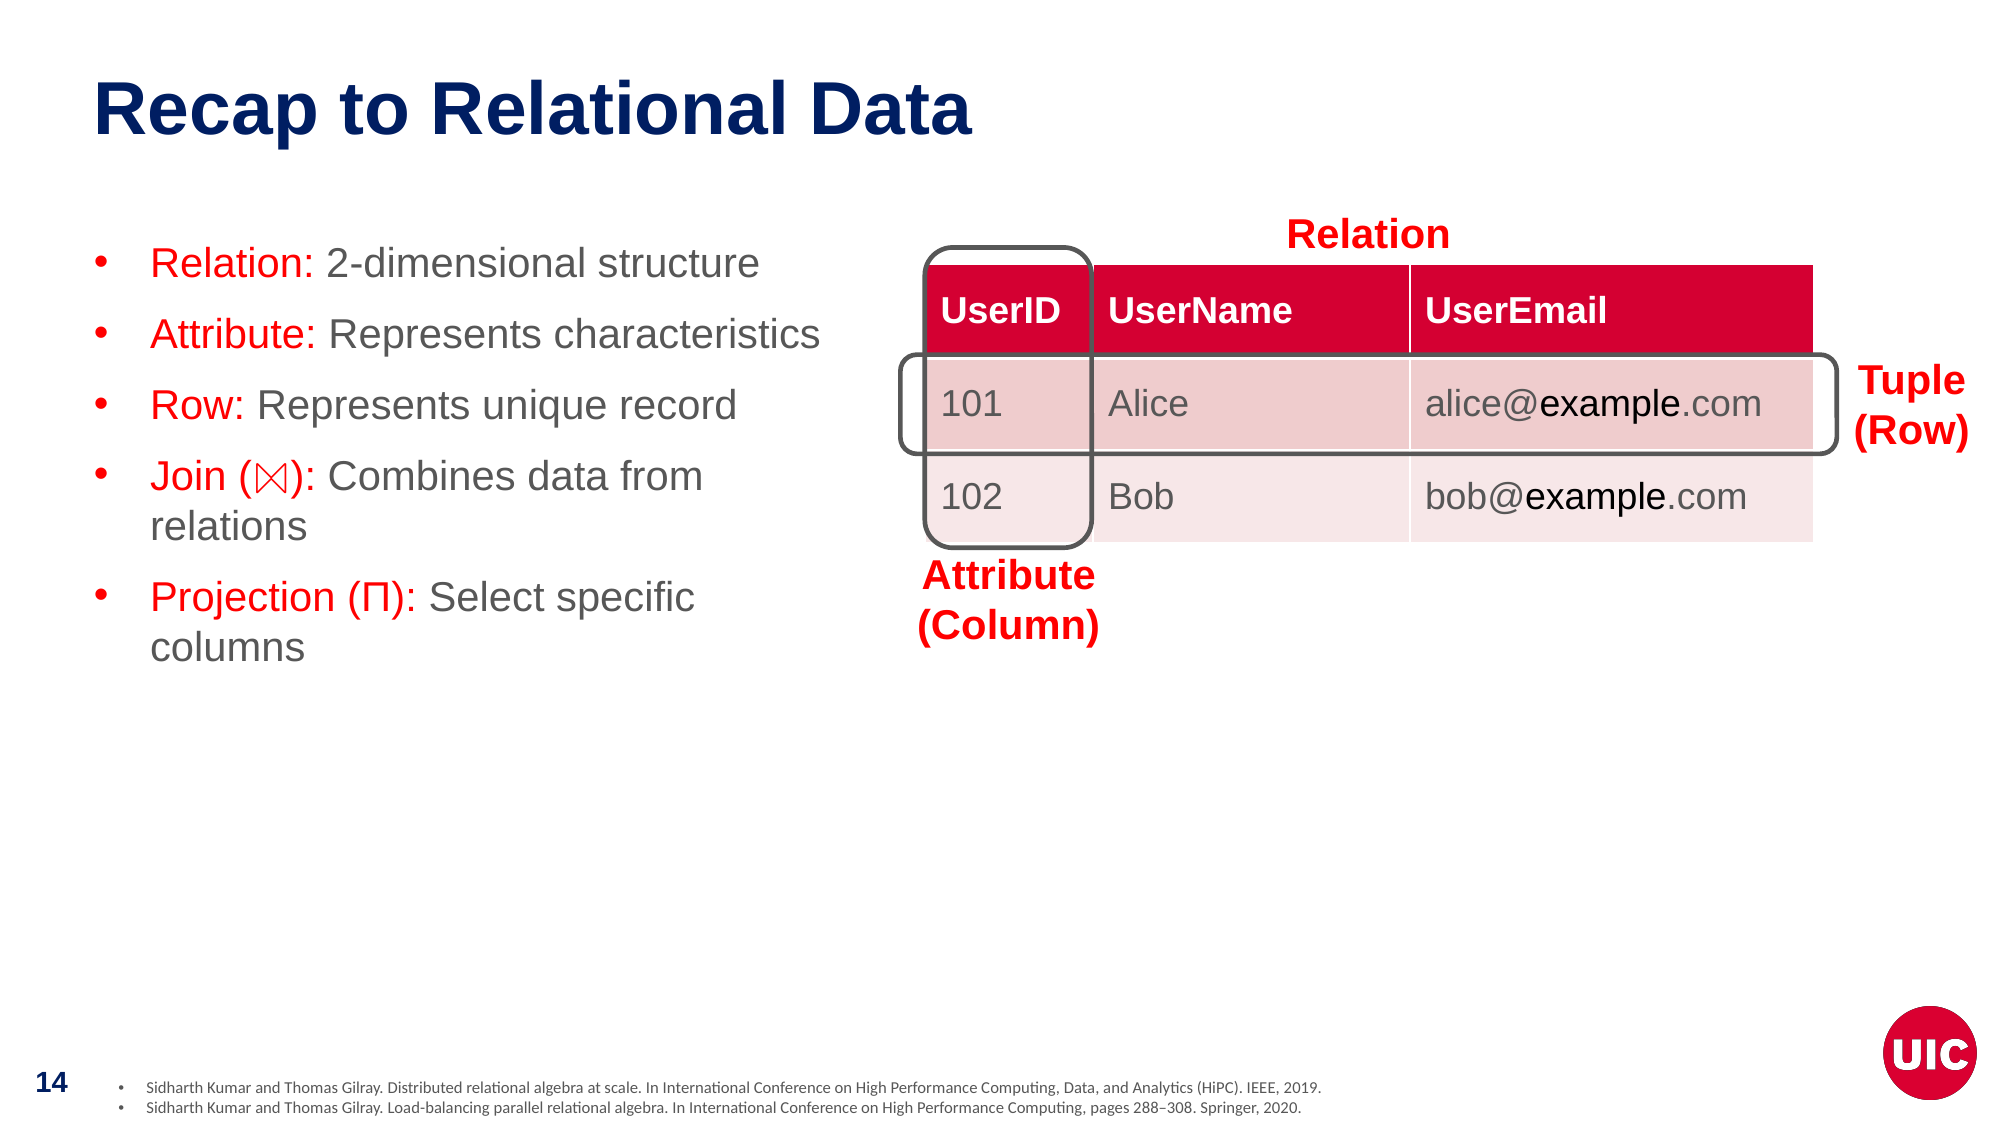

# Recap to Relational Data
Relation
Relation: 2-dimensional structure
Attribute: Represents characteristics
Row: Represents unique record
Join (⨝): Combines data from relations
Projection (Π): Select specific columns

| UserID | UserName | UserEmail |
| --- | --- | --- |
| 101 | Alice | alice@example.com |
| 102 | Bob | bob@example.com |
Tuple
(Row)

Attribute
(Column)
Sidharth Kumar and Thomas Gilray. Distributed relational algebra at scale. In International Conference on High Performance Computing, Data, and Analytics (HiPC). IEEE, 2019.
Sidharth Kumar and Thomas Gilray. Load-balancing parallel relational algebra. In International Conference on High Performance Computing, pages 288–308. Springer, 2020.